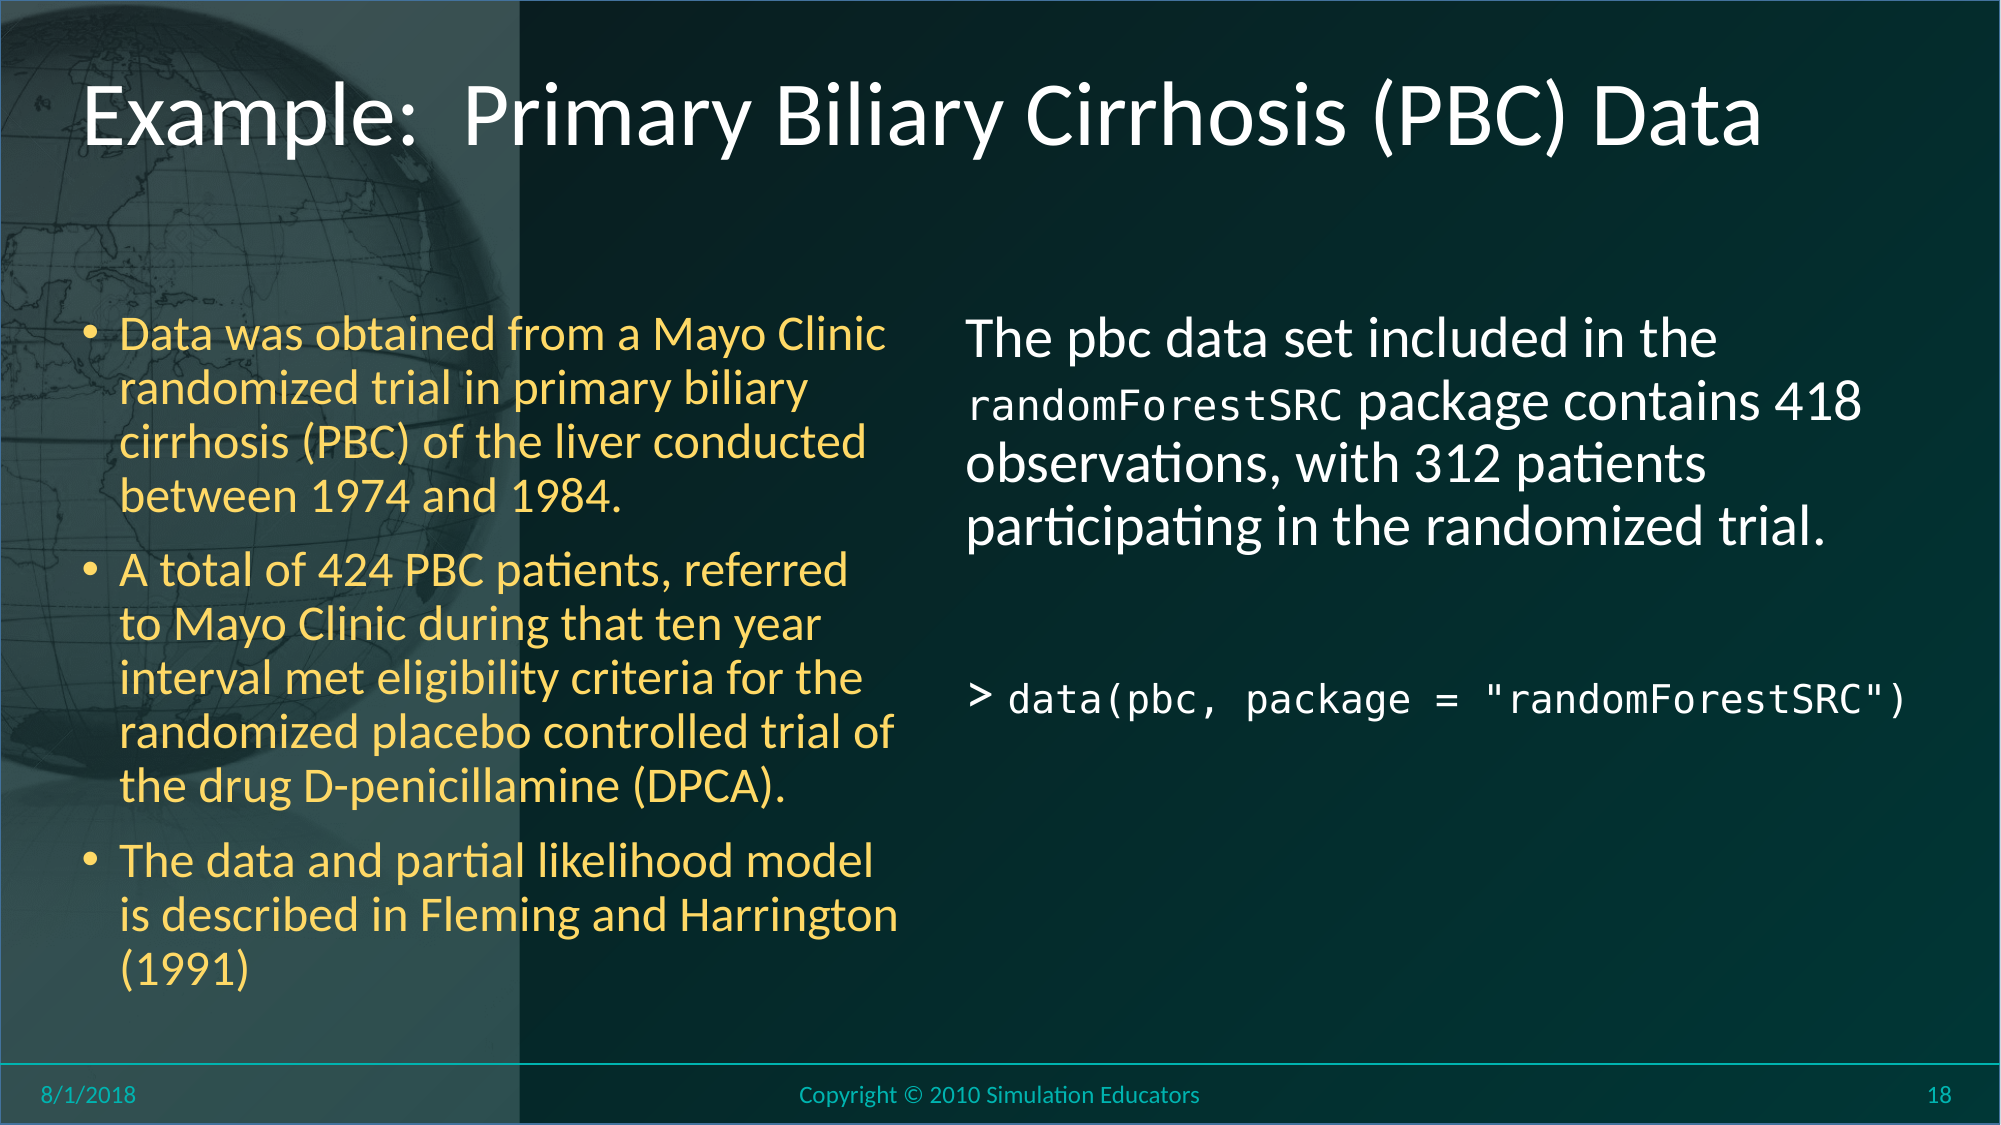

# Example:  Primary Biliary Cirrhosis (PBC) Data
Data was obtained from a Mayo Clinic randomized trial in primary biliary cirrhosis (PBC) of the liver conducted between 1974 and 1984.
A total of 424 PBC patients, referred to Mayo Clinic during that ten year interval met eligibility criteria for the randomized placebo controlled trial of the drug D-penicillamine (DPCA).
The data and partial likelihood model is described in Fleming and Harrington (1991)
The pbc data set included in the randomForestSRC package contains 418 observations, with 312 patients participating in the randomized trial.

> data(pbc, package = "randomForestSRC")

8/1/2018
Copyright © 2010 Simulation Educators
18